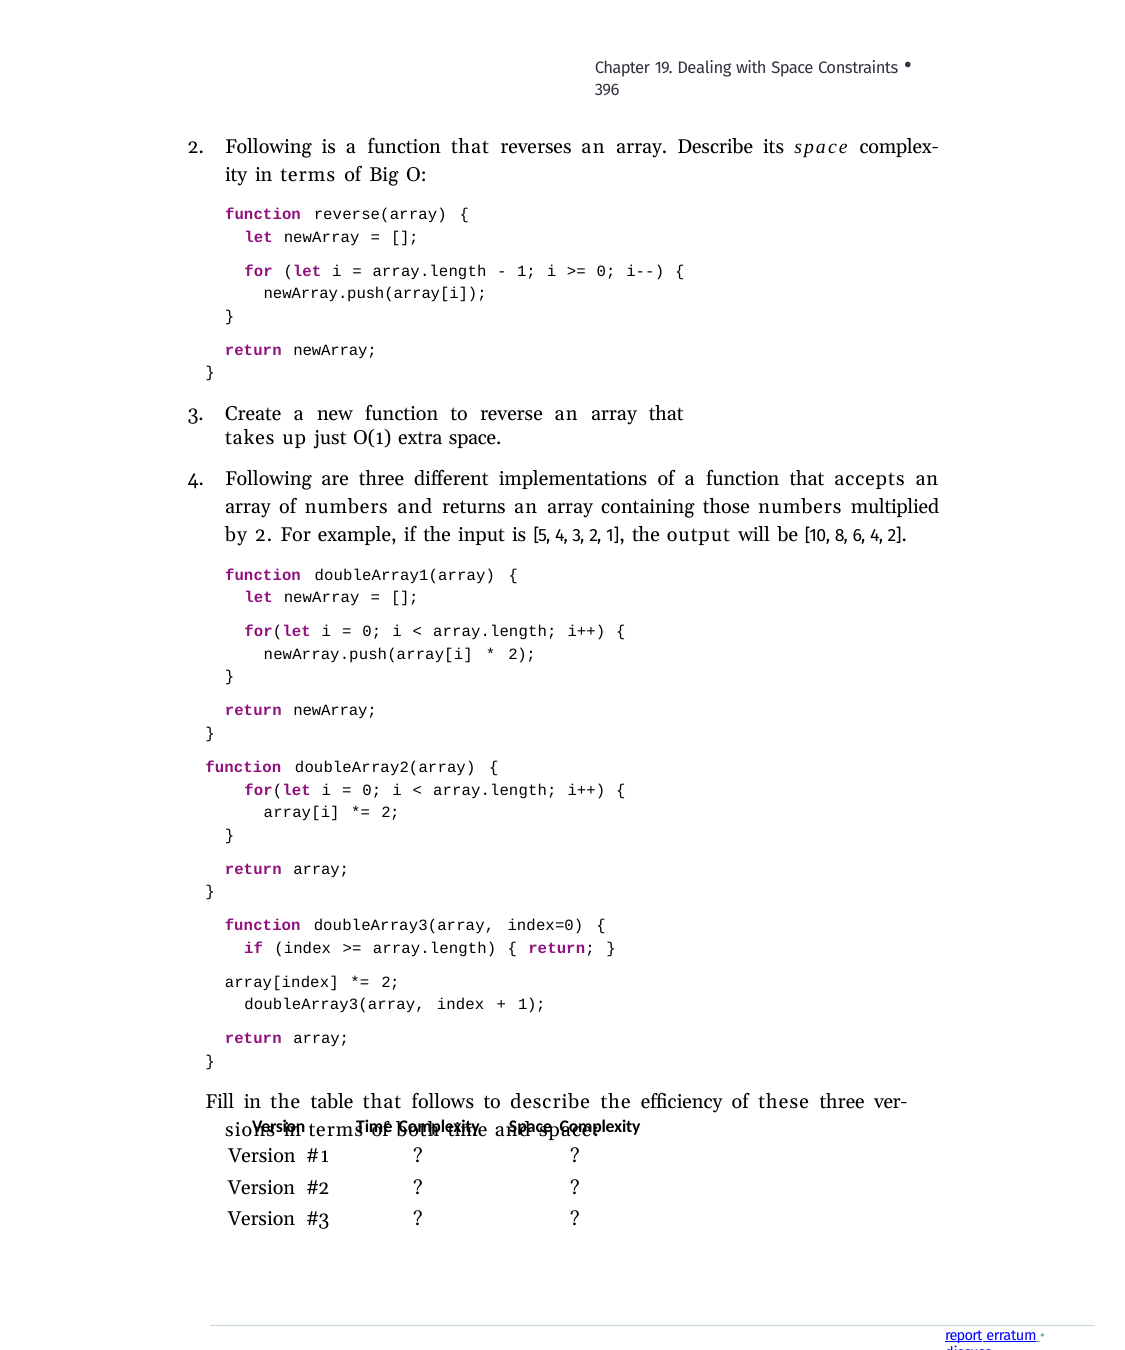

Chapter 19. Dealing with Space Constraints • 396

Following is a function that reverses an array. Describe its space complex- ity in terms of Big O:
function reverse(array) {
let newArray = [];
for (let i = array.length - 1; i >= 0; i--) { newArray.push(array[i]);
}
return newArray;
}

Create a new function to reverse an array that takes up just O(1) extra space.
Following are three different implementations of a function that accepts an array of numbers and returns an array containing those numbers multiplied by 2. For example, if the input is [5, 4, 3, 2, 1], the output will be [10, 8, 6, 4, 2].
function doubleArray1(array) {
let newArray = [];
for(let i = 0; i < array.length; i++) { newArray.push(array[i] * 2);
}
return newArray;
}
function doubleArray2(array) {
for(let i = 0; i < array.length; i++) { array[i] *= 2;
}
return array;
}
function doubleArray3(array, index=0) {
if (index >= array.length) { return; }
array[index] *= 2; doubleArray3(array, index + 1);
return array;
}
Fill in the table that follows to describe the efficiency of these three ver- sions in terms of both time and space:
| Version | Time Complexity | Space Complexity |
| --- | --- | --- |
| Version #1 | ? | ? |
| Version #2 | ? | ? |
| Version #3 | ? | ? |
report erratum • discuss